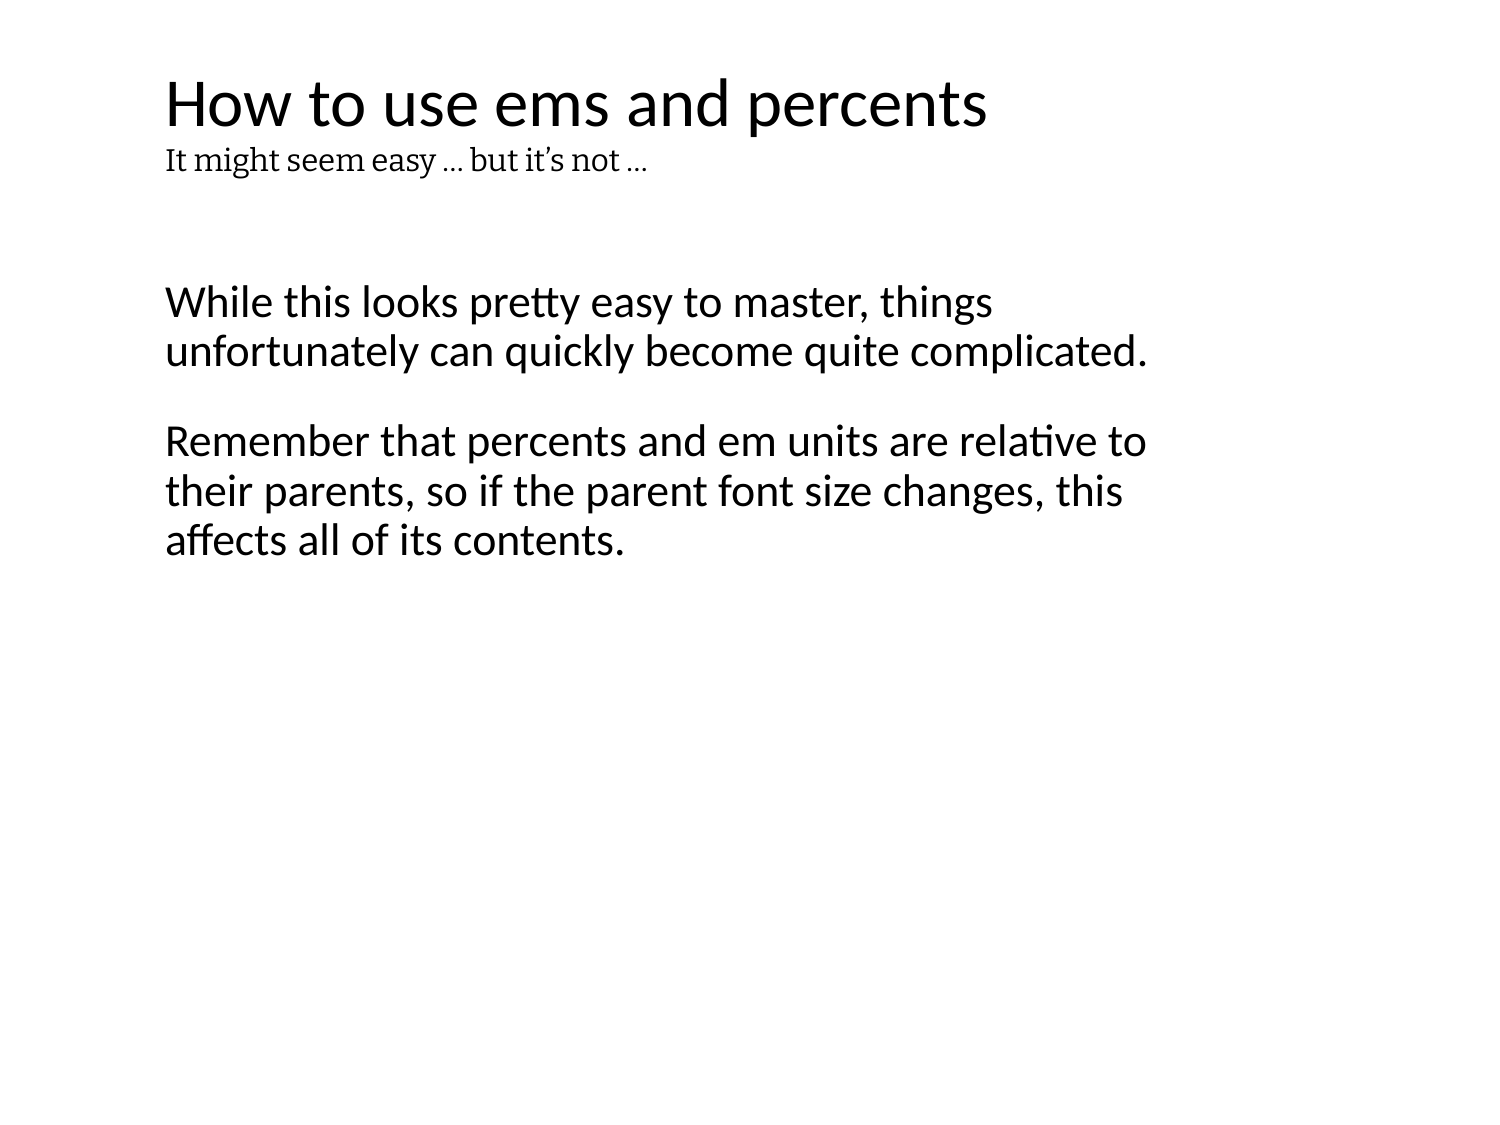

# How to use ems and percents
It might seem easy … but it’s not …
While this looks pretty easy to master, things unfortunately can quickly become quite complicated.
Remember that percents and em units are relative to their parents, so if the parent font size changes, this affects all of its contents.
91